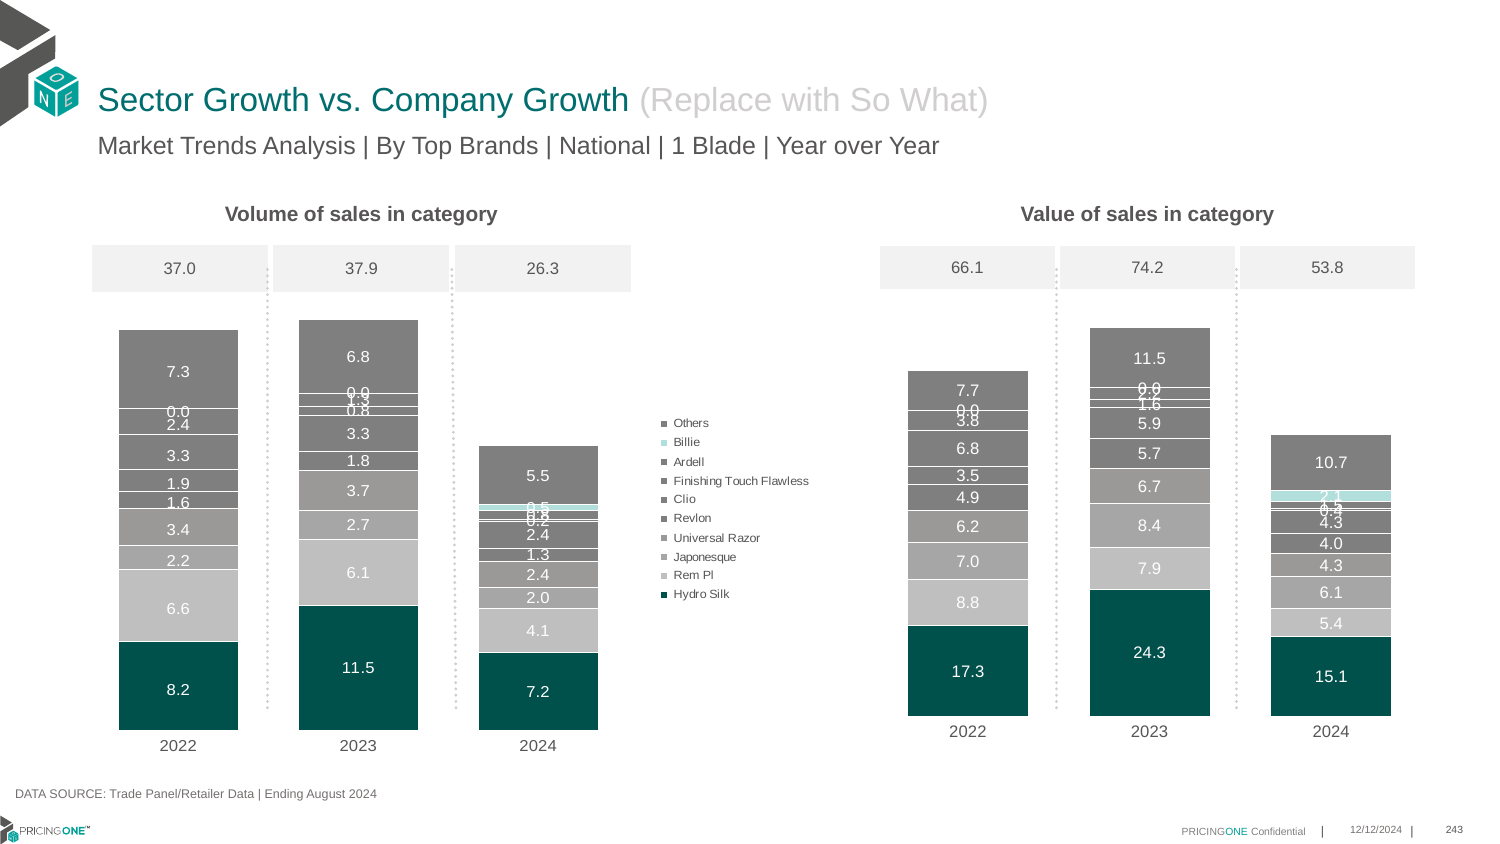

# Sector Growth vs. Company Growth (Replace with So What)
Market Trends Analysis | By Top Brands | National | 1 Blade | Year over Year
| Value of sales in category |  |  |
| --- | --- | --- |
| 66.1 | 74.2 | 53.8 |
| Volume of sales in category |  |  |
| --- | --- | --- |
| 37.0 | 37.9 | 26.3 |

### Chart

| Category | Hydro Silk | Rem Pl | Japonesque | Universal Razor | Revlon | Clio | Finishing Touch Flawless | Ardell | Billie | Others |
|---|---|---|---|---|---|---|---|---|---|---|
| 2022 | 17.270133 | 8.842309 | 7.032622 | 6.228895 | 4.85974 | 3.513315 | 6.829078 | 3.795614 | 0.0 | 7.701482 |
| 2023 | 24.257912 | 7.909699 | 8.419015 | 6.700871 | 5.663425 | 5.92713 | 1.593909 | 2.22834 | 0.0 | 11.473014 |
| 2024 | 15.110183 | 5.430087 | 6.132826 | 4.289542 | 4.007011 | 4.265279 | 0.380034 | 1.452703 | 2.058385 | 10.68605 |

### Chart

| Category | Hydro Silk | Rem Pl | Japonesque | Universal Razor | Revlon | Clio | Finishing Touch Flawless | Ardell | Billie | Others |
|---|---|---|---|---|---|---|---|---|---|---|
| 2022 | 8.226842 | 6.625417 | 2.216089 | 3.445954 | 1.592992 | 1.942358 | 3.259834 | 2.446357 | 0.0 | 7.266428 |
| 2023 | 11.545434 | 6.105271 | 2.683547 | 3.67842 | 1.7709 | 3.309752 | 0.799921 | 1.254796 | 0.0 | 6.778812 |
| 2024 | 7.170146 | 4.079047 | 1.968453 | 2.378384 | 1.252627 | 2.439574 | 0.224745 | 0.8018 | 0.528809 | 5.462222 |
DATA SOURCE: Trade Panel/Retailer Data | Ending August 2024

12/12/2024
243